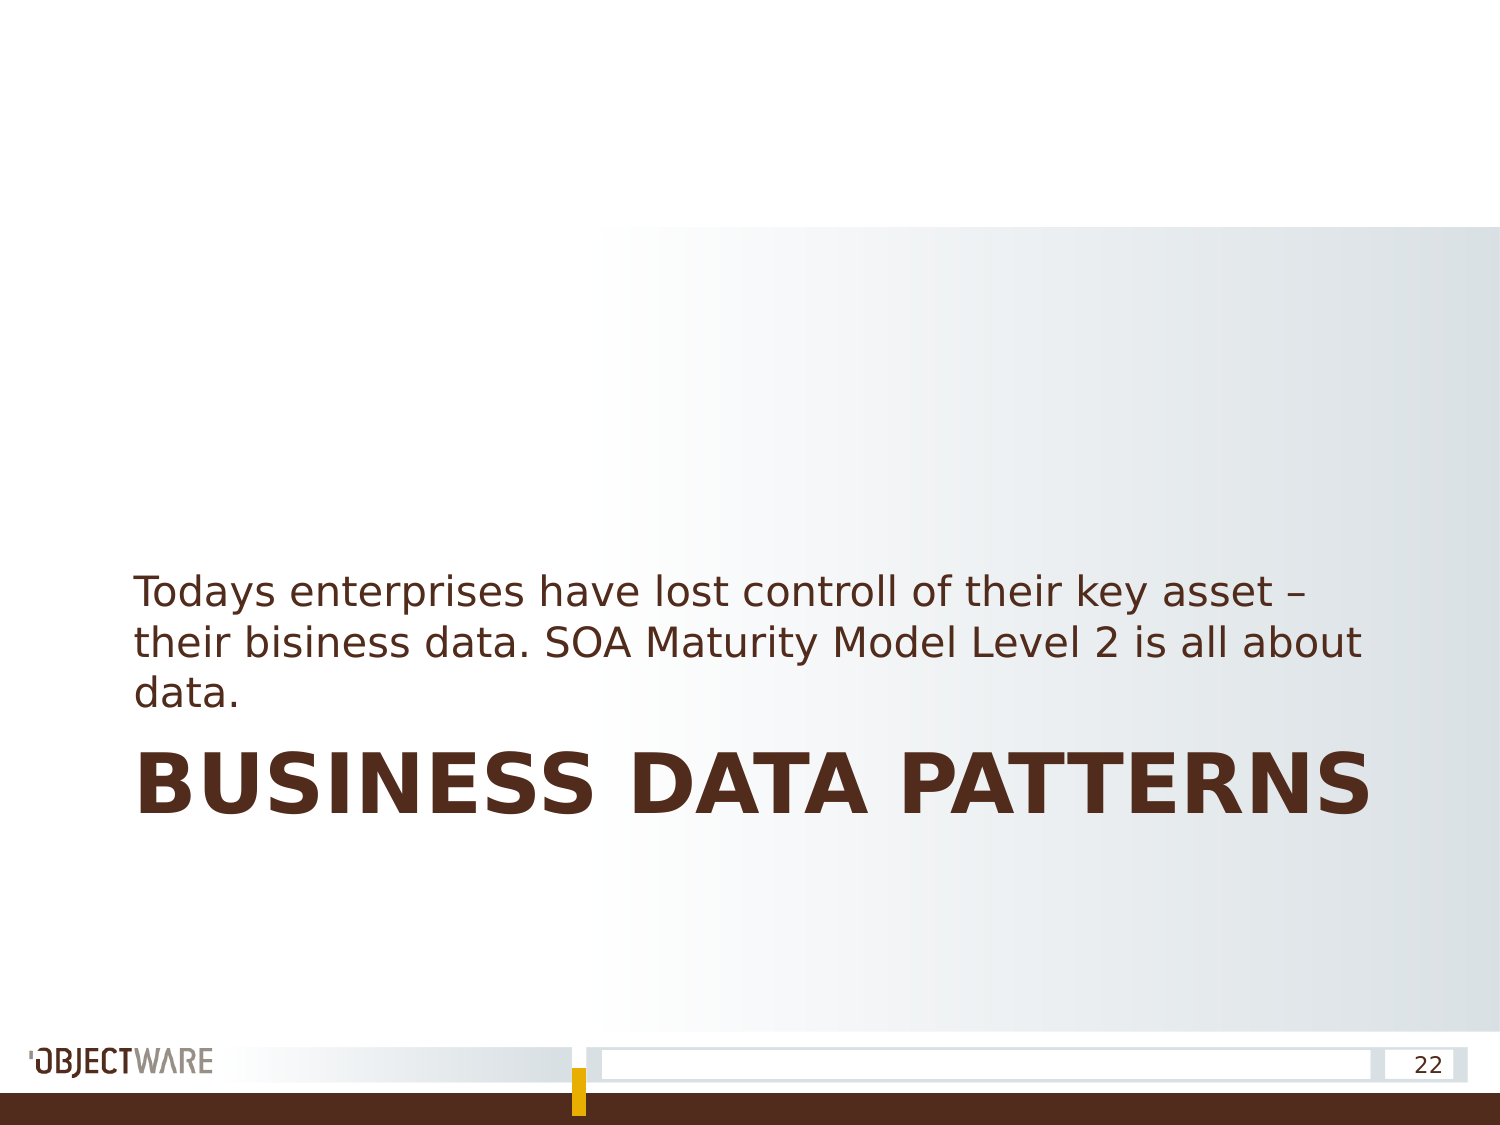

Todays enterprises have lost controll of their key asset – their bisiness data. SOA Maturity Model Level 2 is all about data.
# Business Data Patterns
22